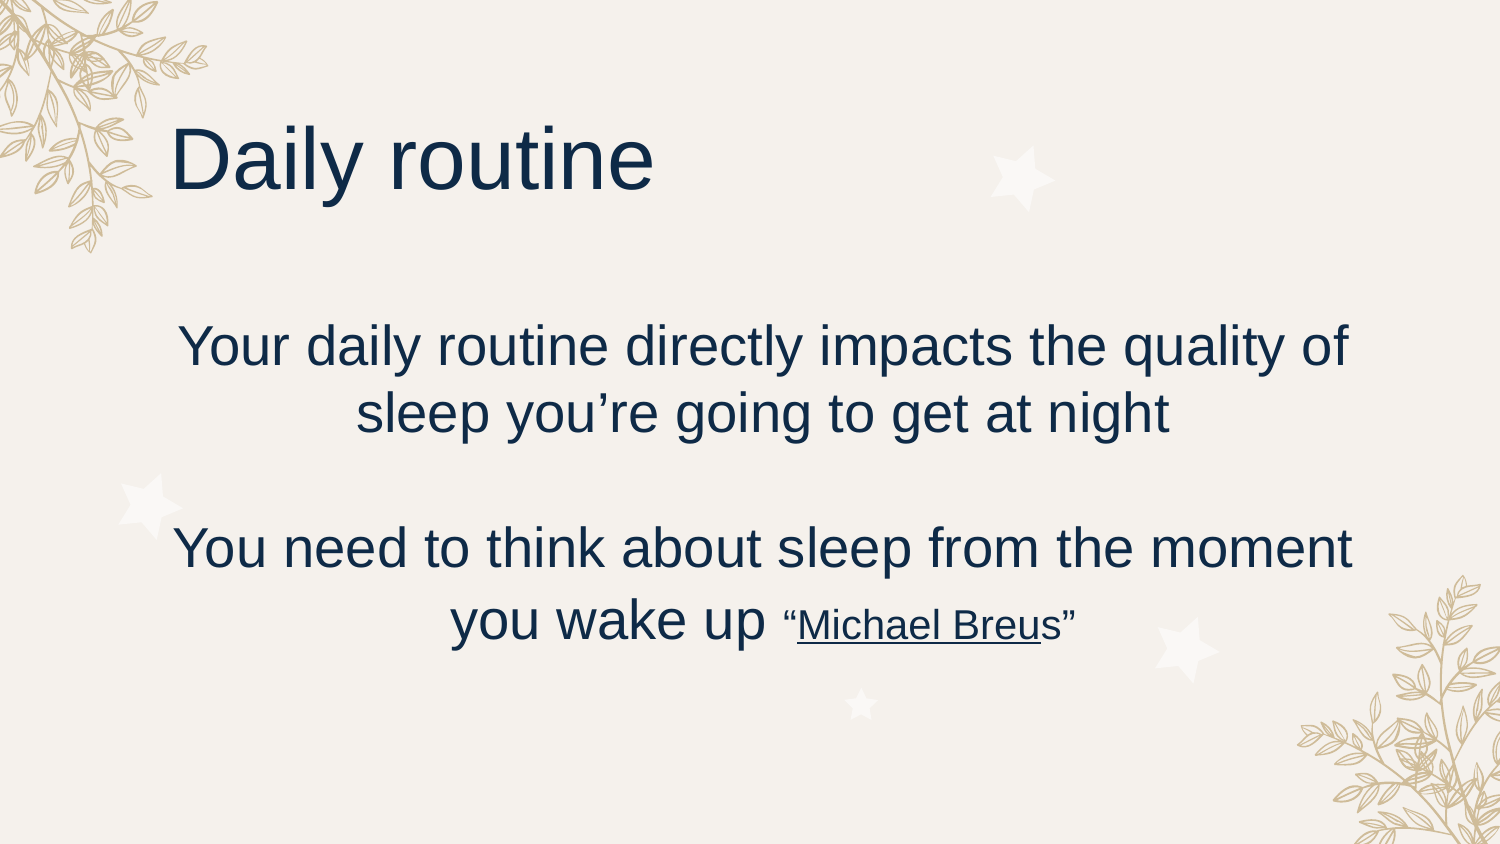

Daily routine

Your daily routine directly impacts the quality of sleep you’re going to get at night

You need to think about sleep from the moment you wake up “Michael Breus”